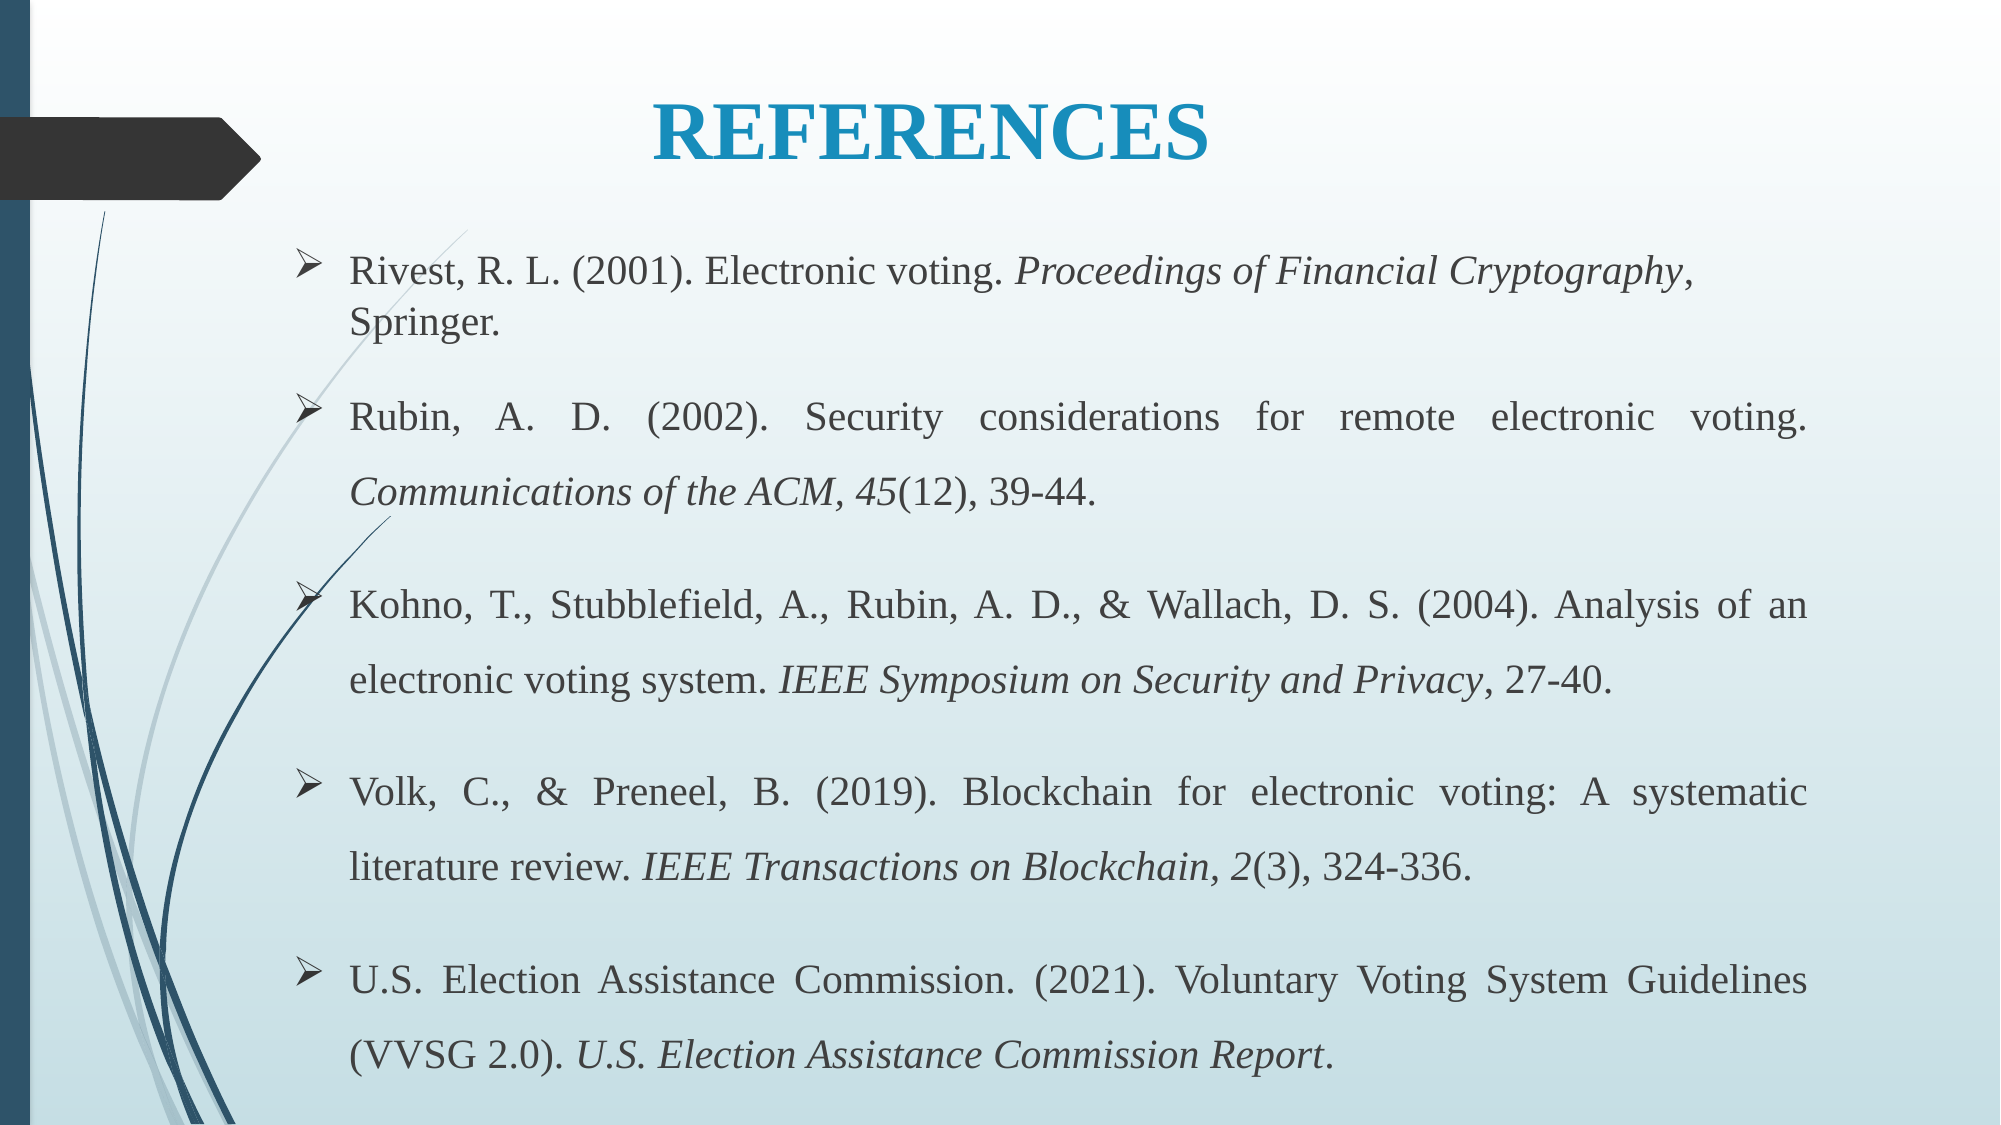

# REFERENCES
Rivest, R. L. (2001). Electronic voting. Proceedings of Financial Cryptography, Springer.
Rubin, A. D. (2002). Security considerations for remote electronic voting. Communications of the ACM, 45(12), 39-44.
Kohno, T., Stubblefield, A., Rubin, A. D., & Wallach, D. S. (2004). Analysis of an electronic voting system. IEEE Symposium on Security and Privacy, 27-40.
Volk, C., & Preneel, B. (2019). Blockchain for electronic voting: A systematic literature review. IEEE Transactions on Blockchain, 2(3), 324-336.
U.S. Election Assistance Commission. (2021). Voluntary Voting System Guidelines (VVSG 2.0). U.S. Election Assistance Commission Report.